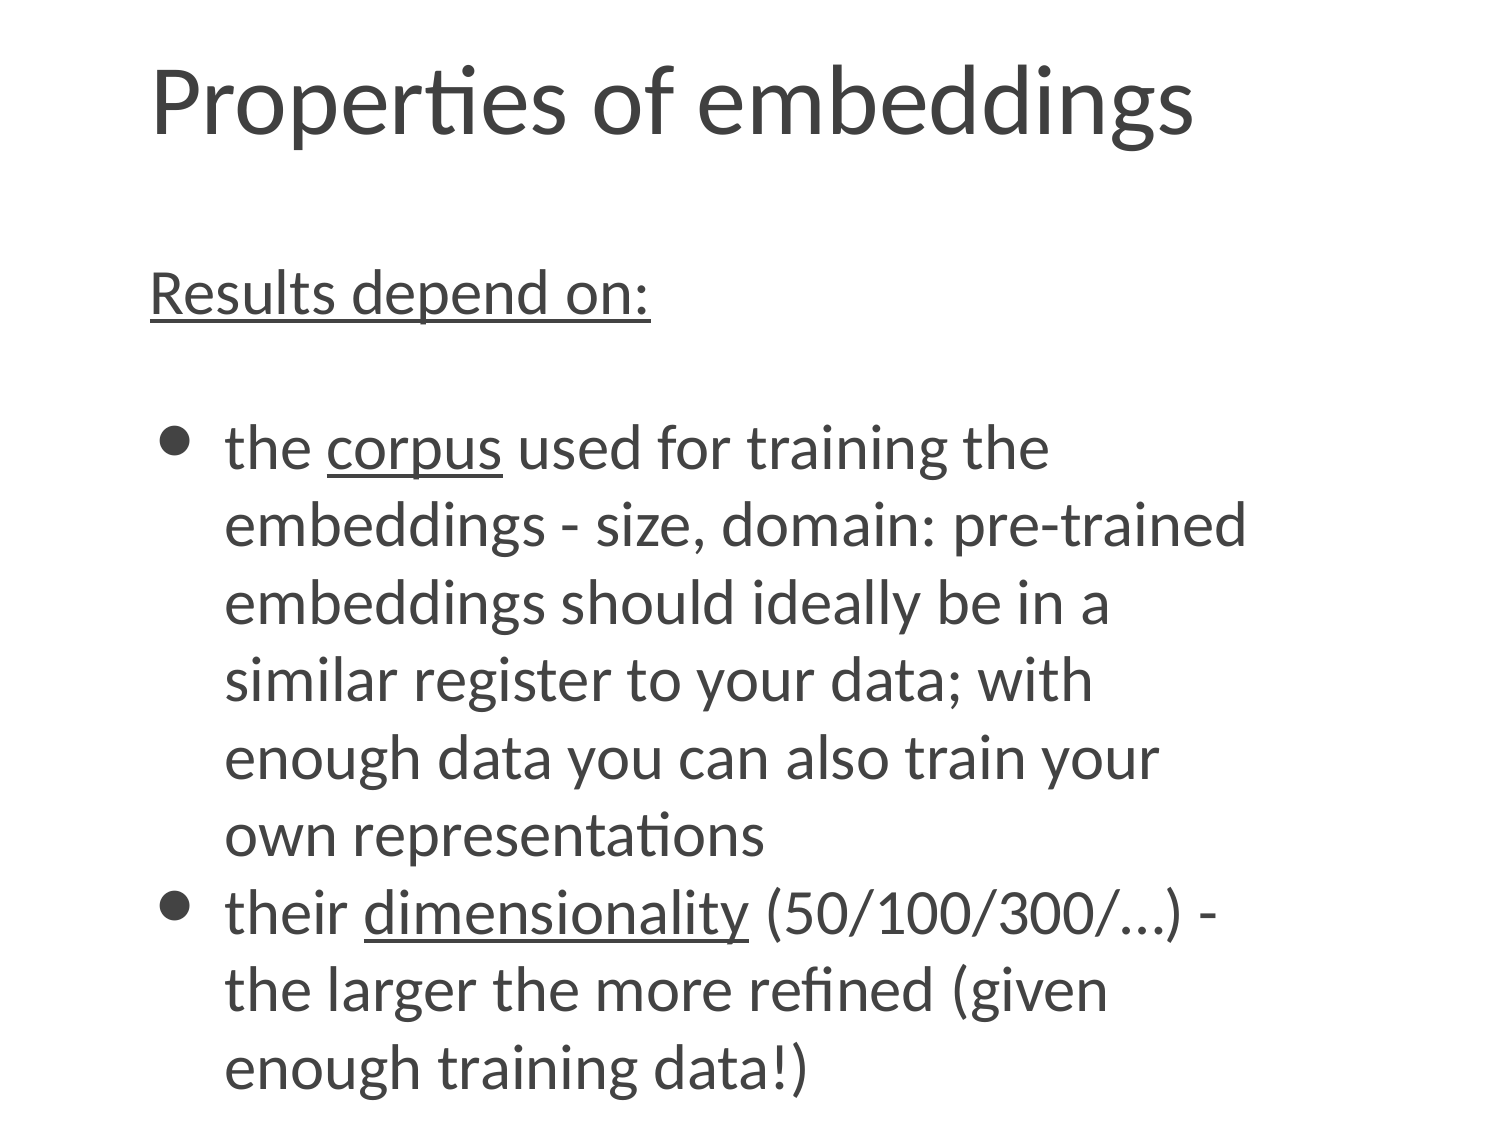

Properties of embeddings
Results depend on:

the corpus used for training the embeddings - size, domain: pre-trained embeddings should ideally be in a similar register to your data; with enough data you can also train your own representations
their dimensionality (50/100/300/…) - the larger the more refined (given enough training data!)

7